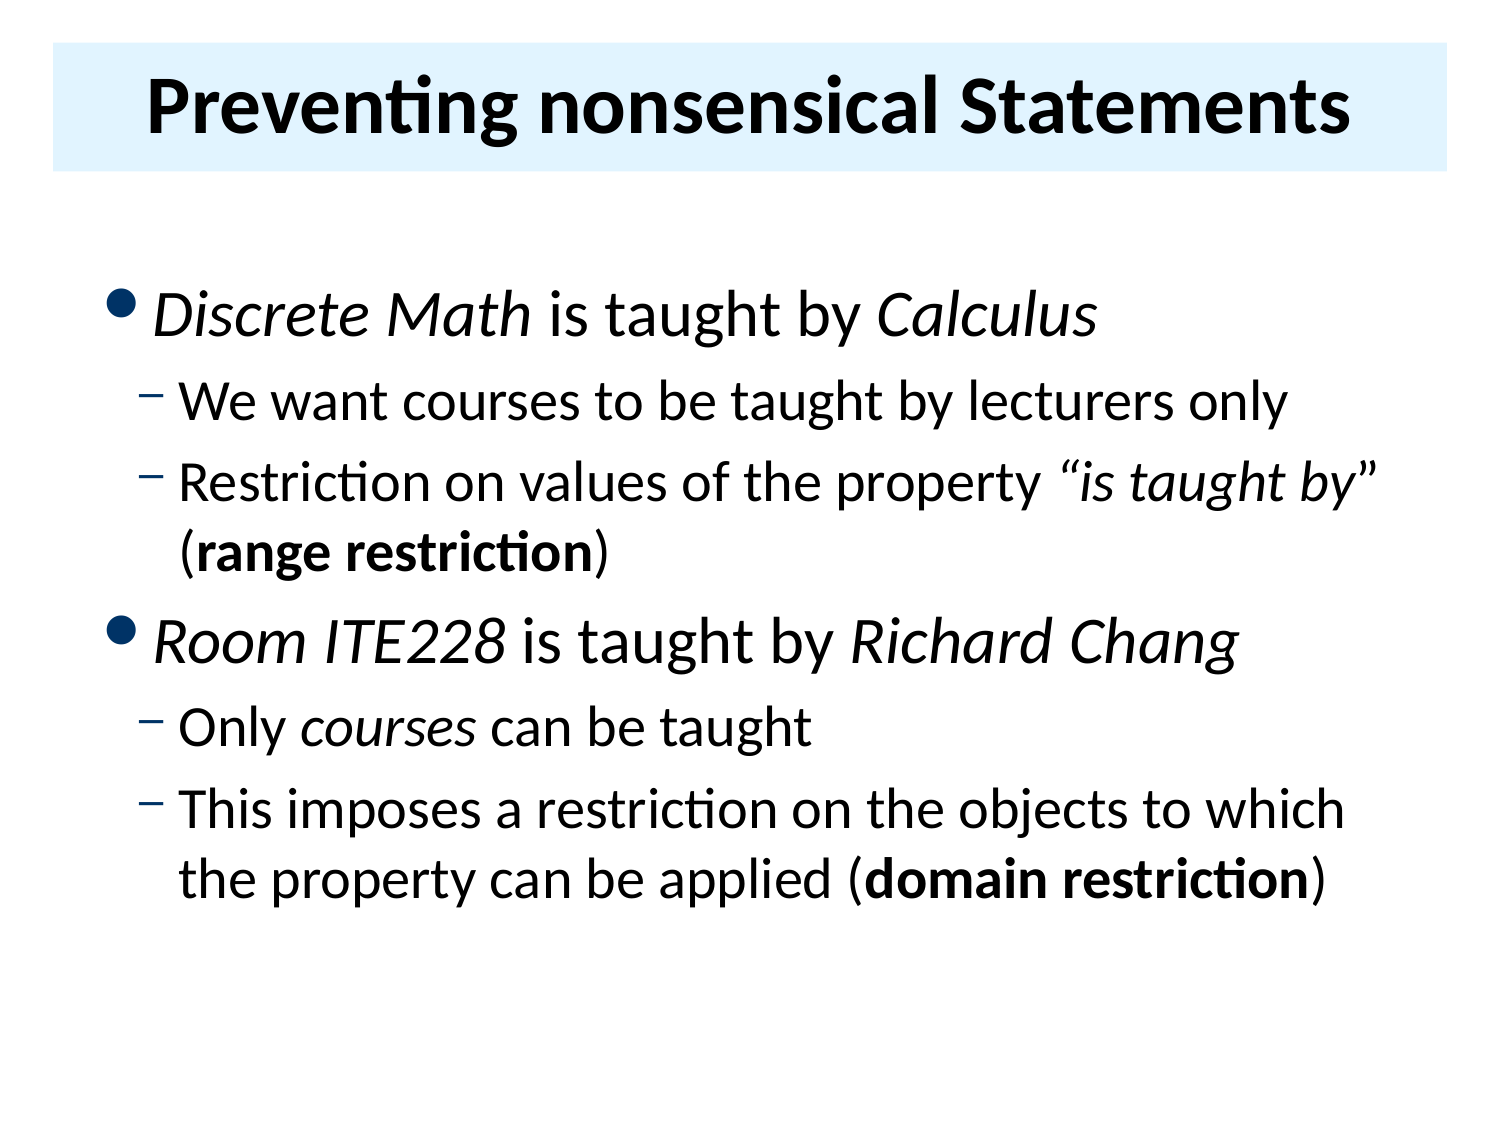

# Preventing nonsensical Statements
Discrete Math is taught by Calculus
We want courses to be taught by lecturers only
Restriction on values of the property “is taught by” (range restriction)
Room ITE228 is taught by Richard Chang
Only courses can be taught
This imposes a restriction on the objects to which the property can be applied (domain restriction)